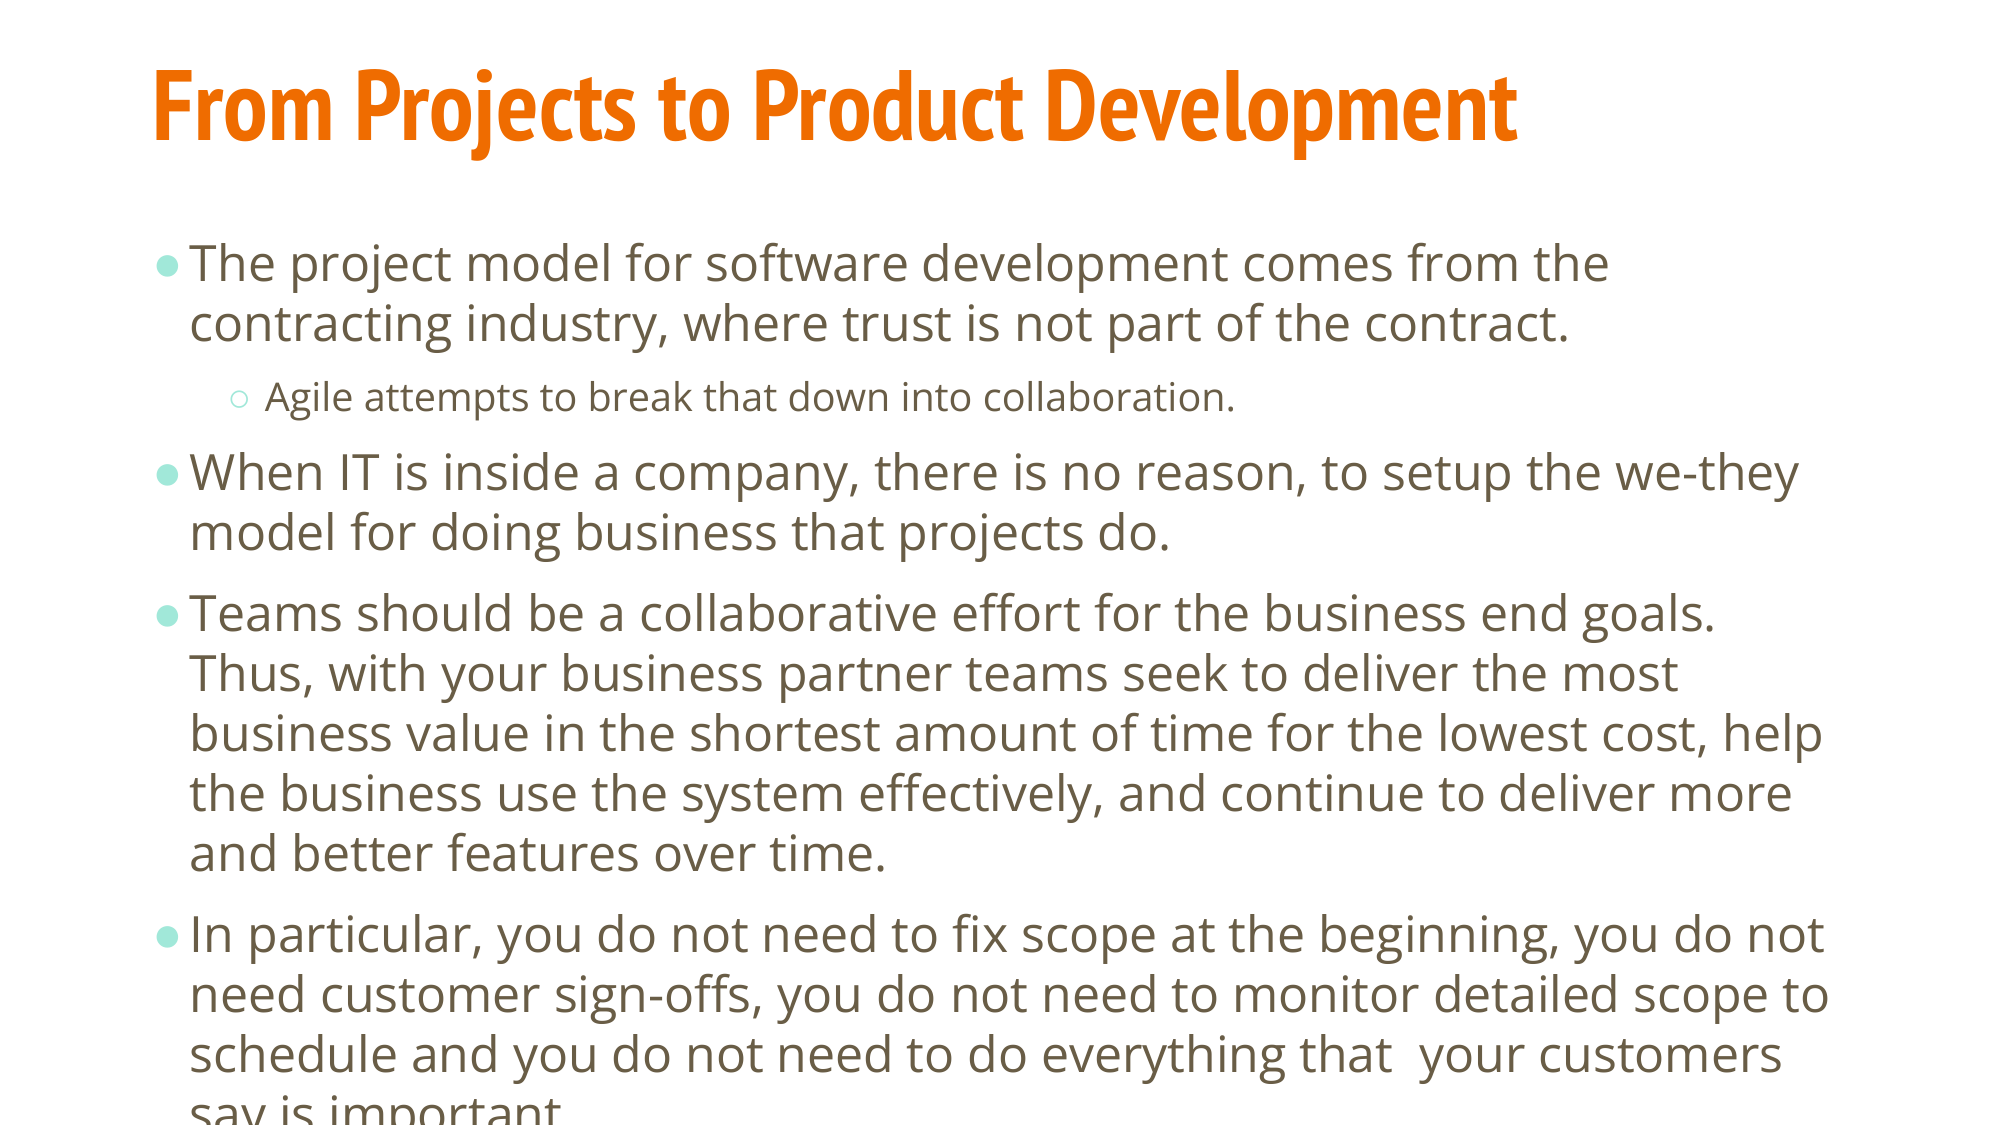

# From Projects to Product Development
The project model for software development comes from the contracting industry, where trust is not part of the contract.
Agile attempts to break that down into collaboration.
When IT is inside a company, there is no reason, to setup the we-they model for doing business that projects do.
Teams should be a collaborative effort for the business end goals. Thus, with your business partner teams seek to deliver the most business value in the shortest amount of time for the lowest cost, help the business use the system effectively, and continue to deliver more and better features over time.
In particular, you do not need to fix scope at the beginning, you do not need customer sign-offs, you do not need to monitor detailed scope to schedule and you do not need to do everything that  your customers say is important.
11